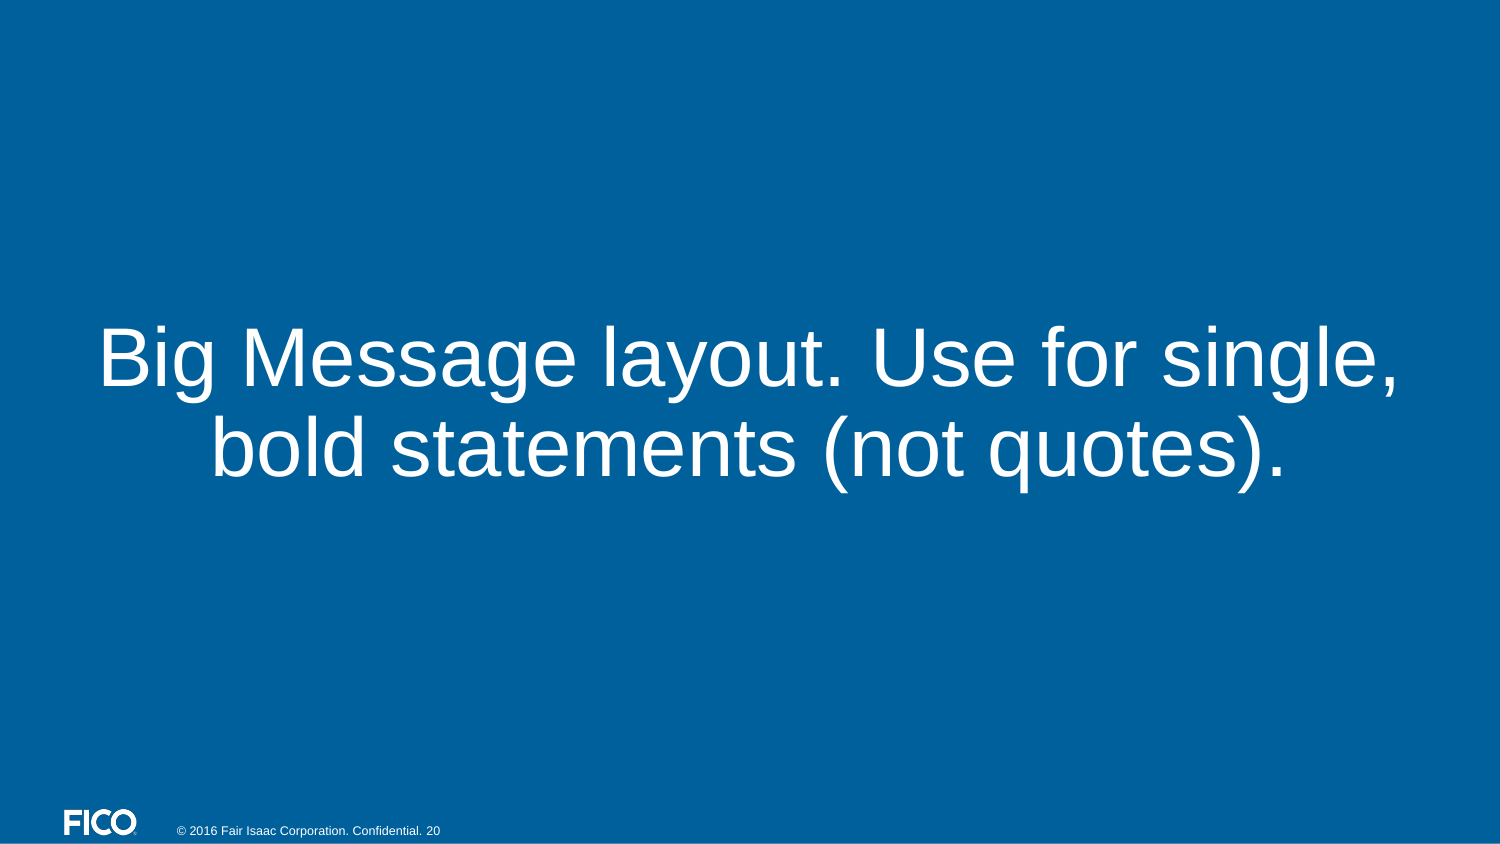

#
Big Message layout. Use for single, bold statements (not quotes).